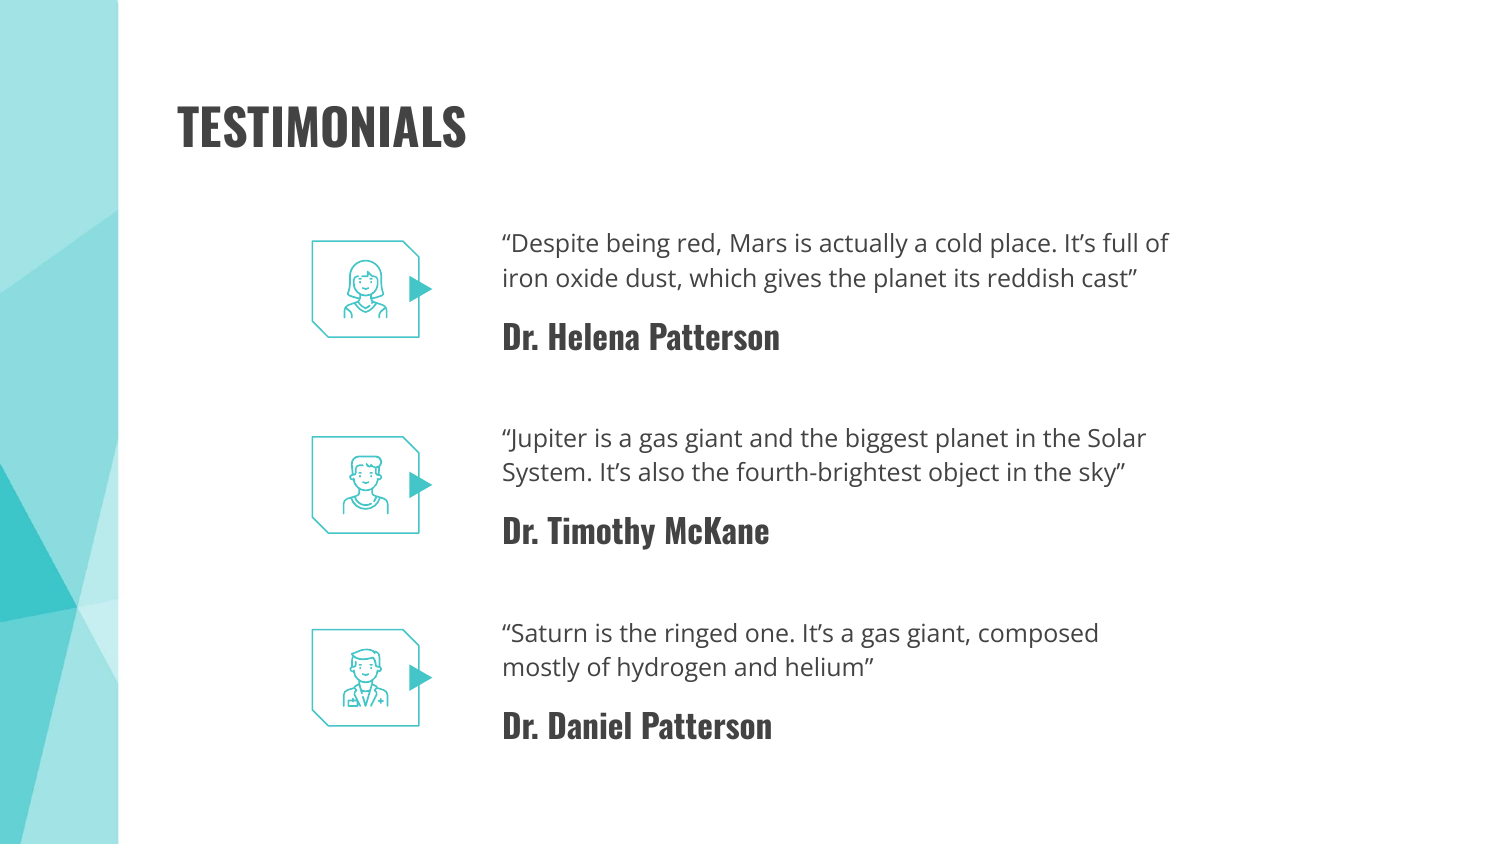

# TESTIMONIALS
“Despite being red, Mars is actually a cold place. It’s full of iron oxide dust, which gives the planet its reddish cast”

Dr. Helena Patterson
“Jupiter is a gas giant and the biggest planet in the Solar System. It’s also the fourth-brightest object in the sky”

Dr. Timothy McKane
“Saturn is the ringed one. It’s a gas giant, composed mostly of hydrogen and helium”

Dr. Daniel Patterson